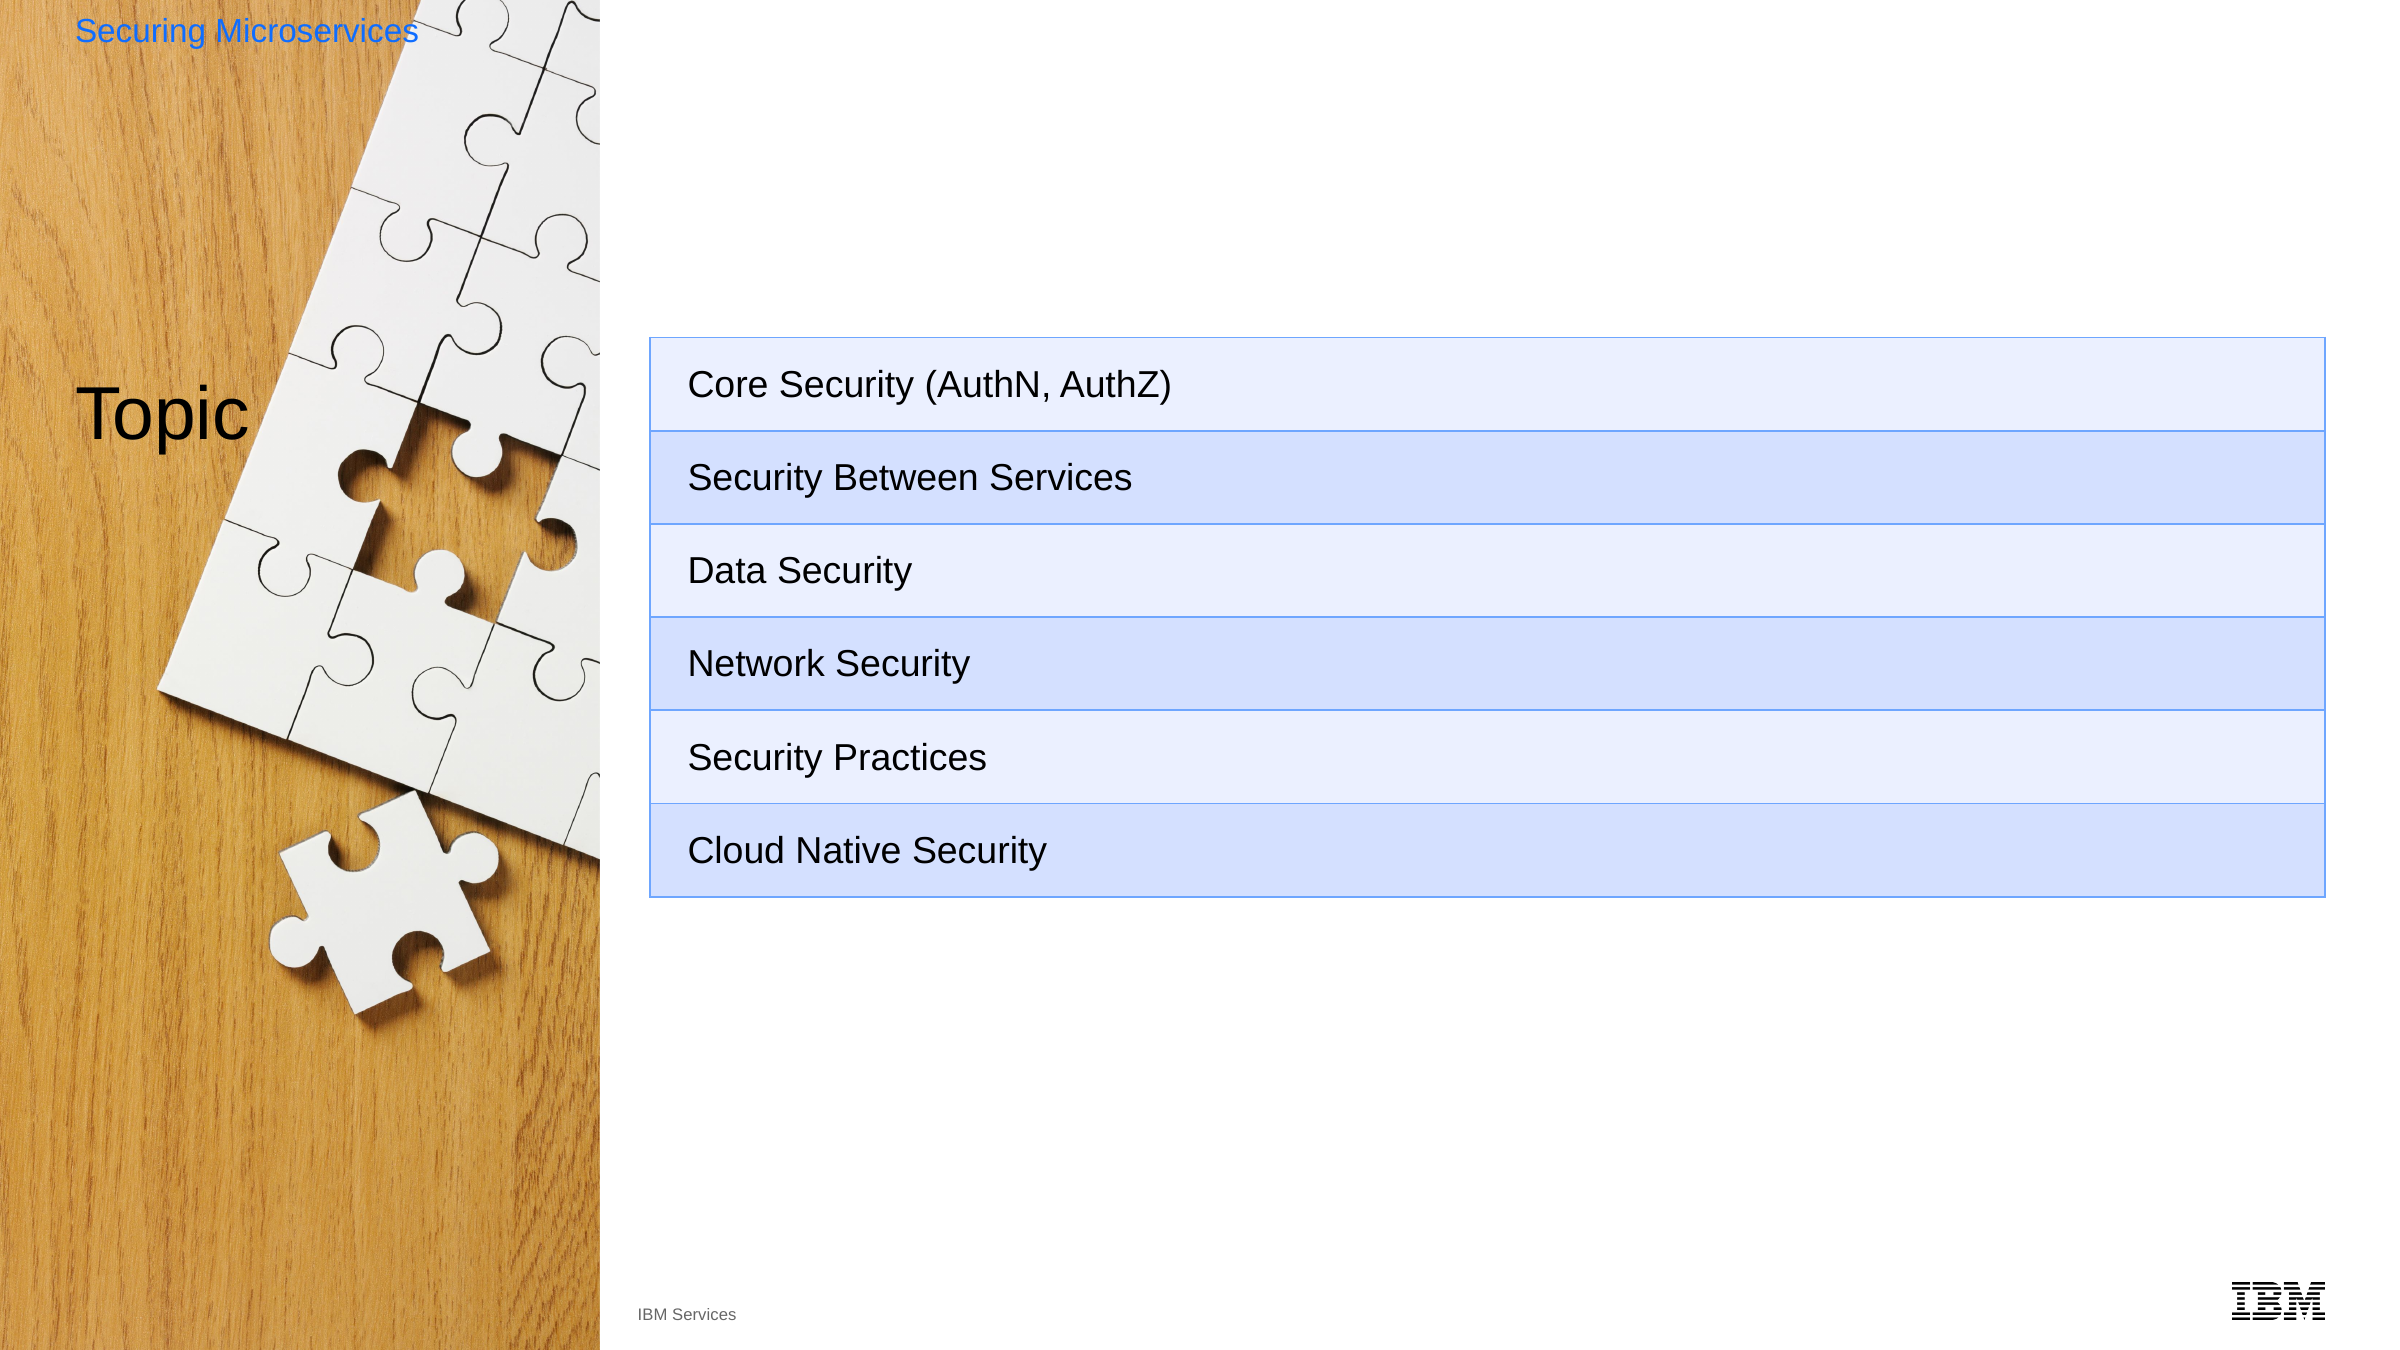

Securing Microservices

# Topic
| Core Security (AuthN, AuthZ) |
| --- |
| Security Between Services |
| Data Security |
| Network Security |
| Security Practices |
| Cloud Native Security |